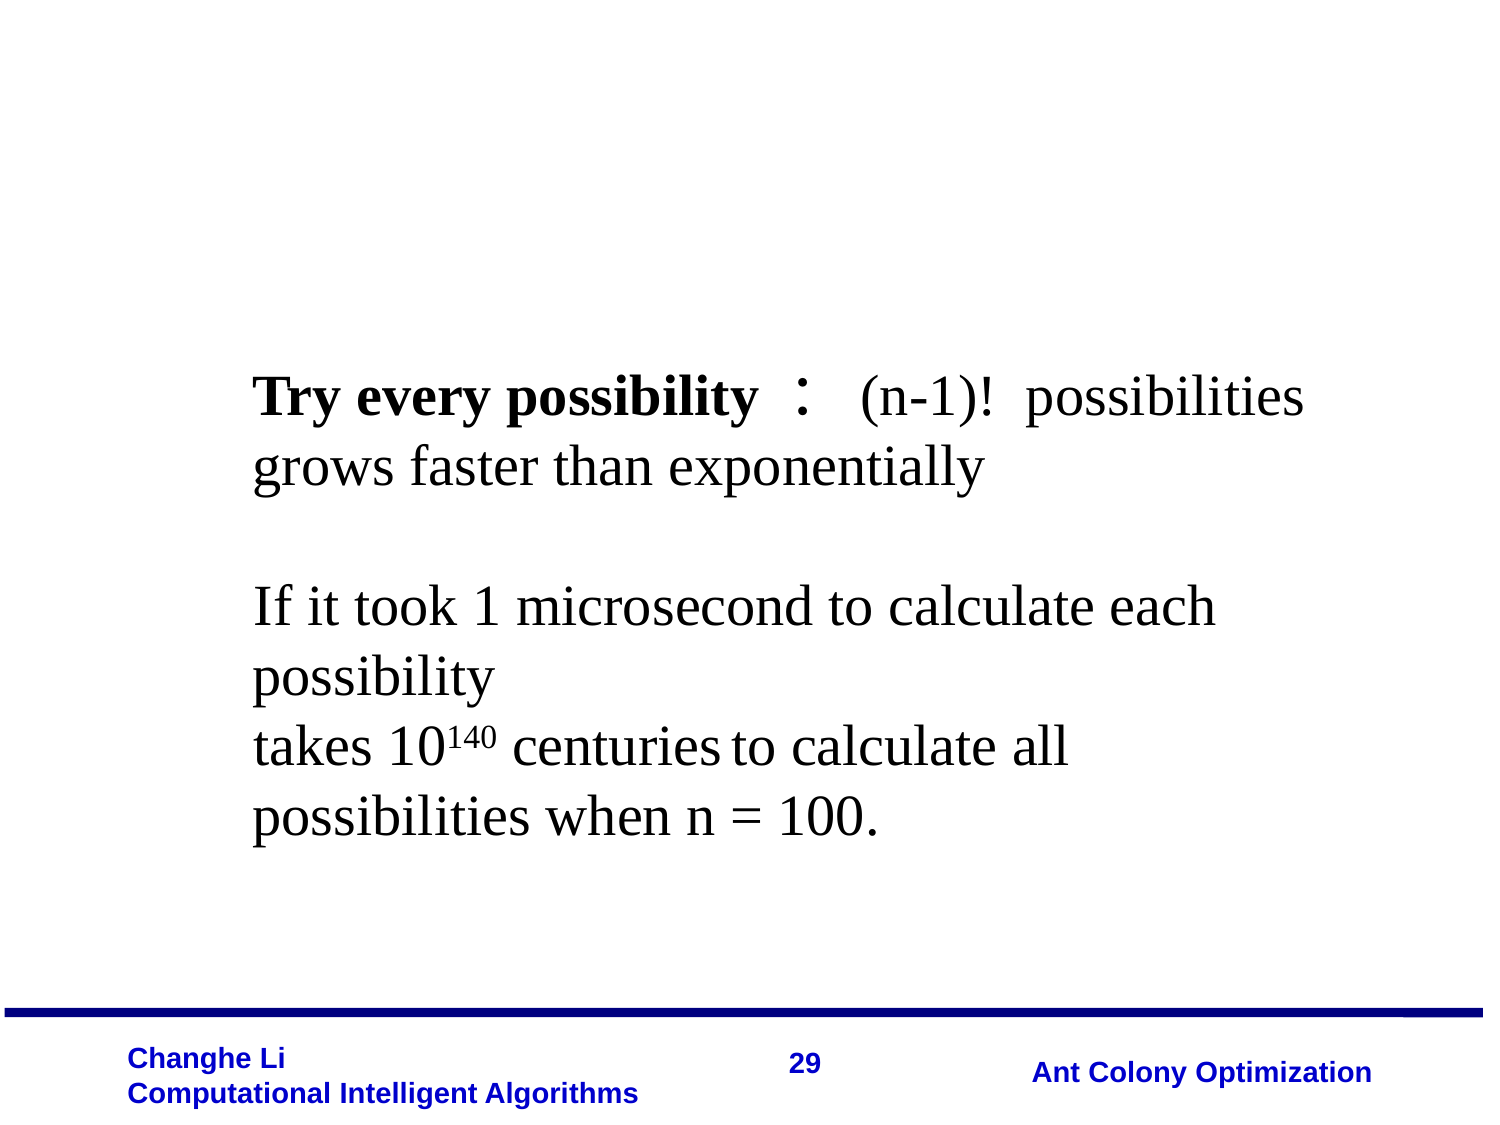

#

	Try every possibility ：(n-1)!  possibilities  grows faster than exponentially

       If it took 1 microsecond to calculate each possibility
       takes 10140 centuries to calculate all possibilities when n = 100.